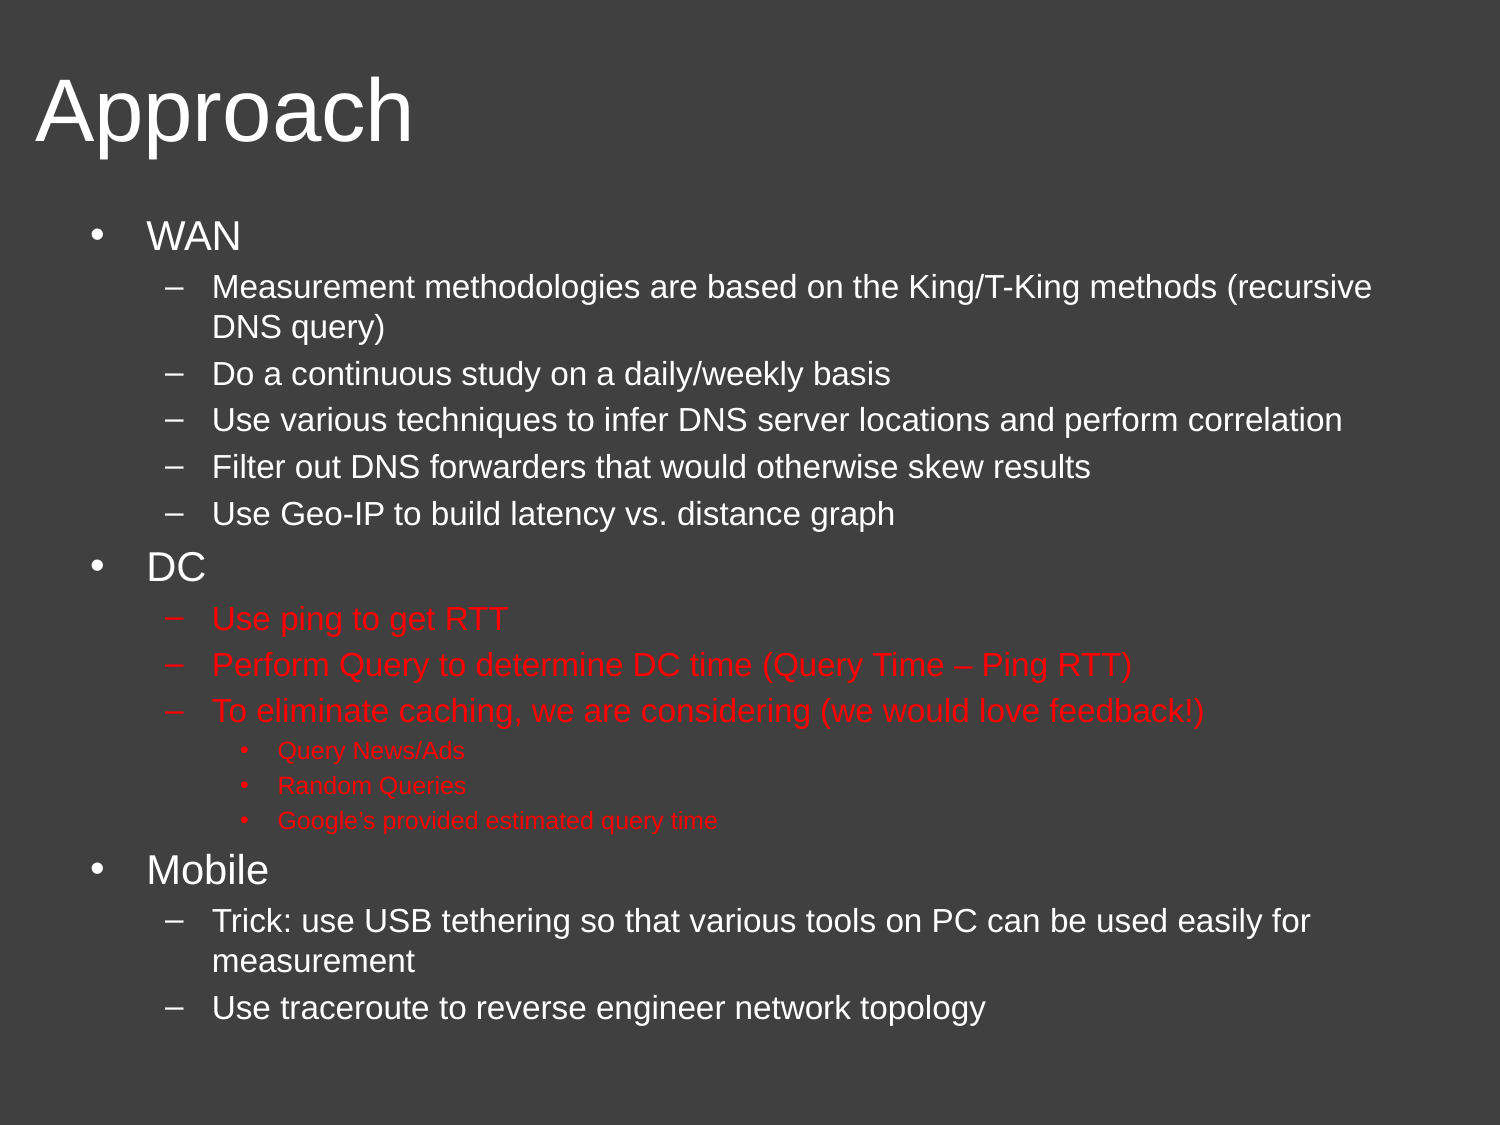

# Approach
WAN
Measurement methodologies are based on the King/T-King methods (recursive DNS query)
Do a continuous study on a daily/weekly basis
Use various techniques to infer DNS server locations and perform correlation
Filter out DNS forwarders that would otherwise skew results
Use Geo-IP to build latency vs. distance graph
DC
Use ping to get RTT
Perform Query to determine DC time (Query Time – Ping RTT)
To eliminate caching, we are considering (we would love feedback!)
Query News/Ads
Random Queries
Google’s provided estimated query time
Mobile
Trick: use USB tethering so that various tools on PC can be used easily for measurement
Use traceroute to reverse engineer network topology